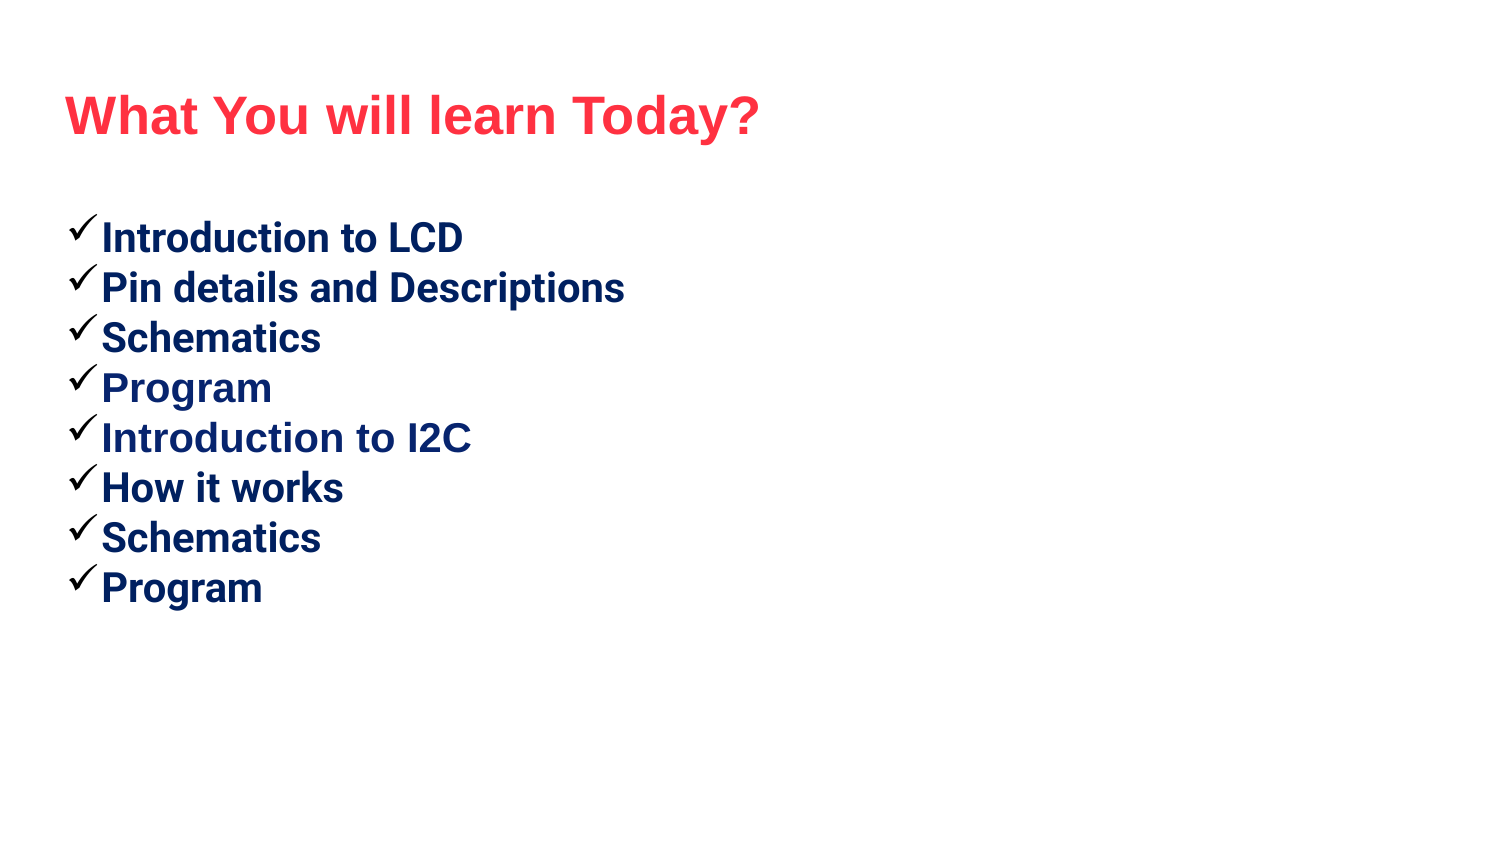

What You will learn Today?
Introduction to LCD
Pin details and Descriptions
Schematics
Program
Introduction to I2C
How it works
Schematics
Program